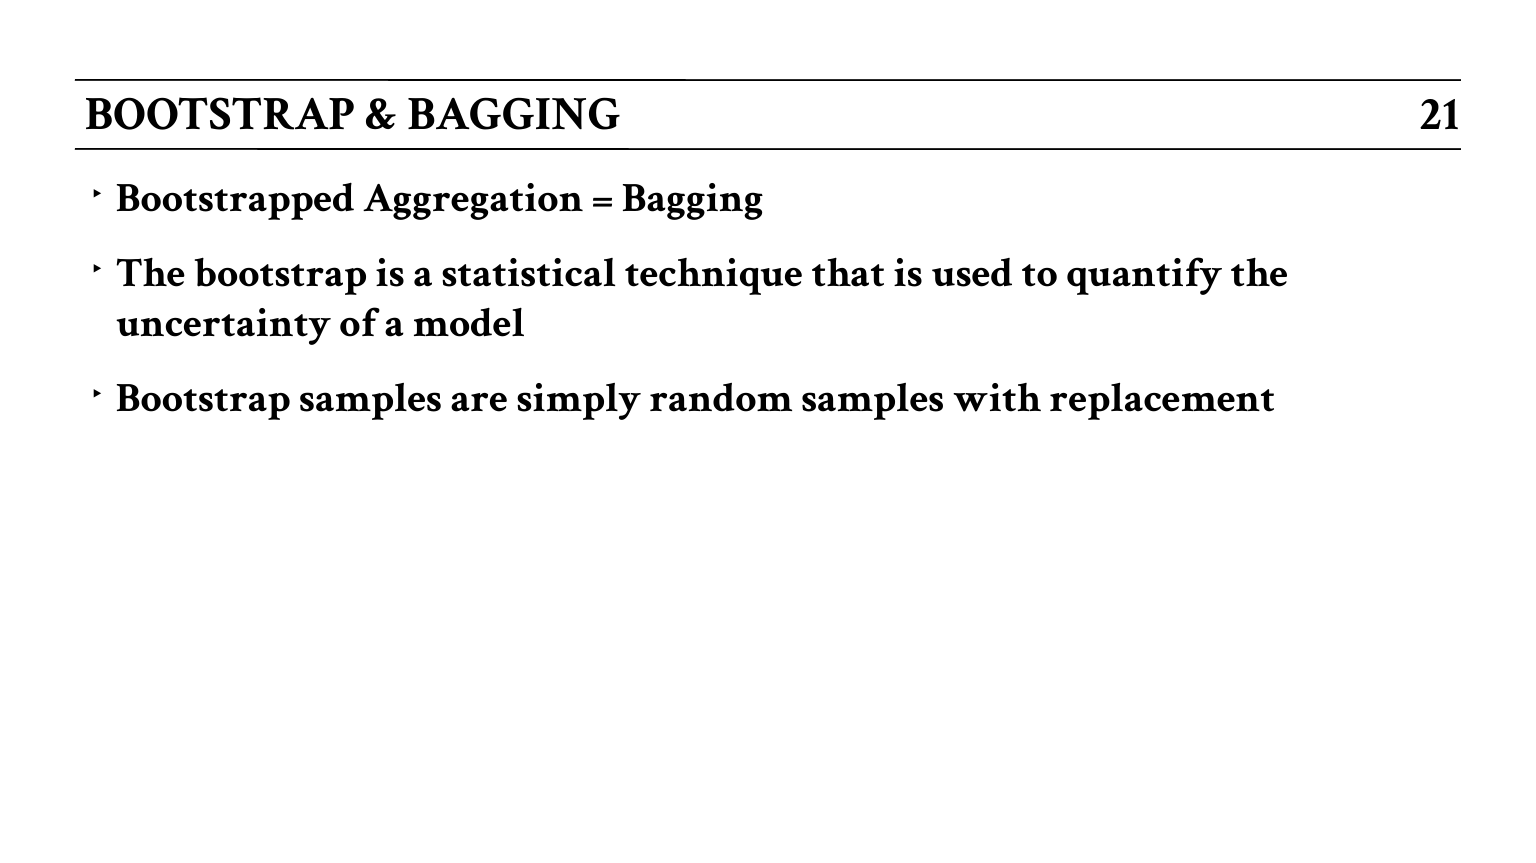

# BOOTSTRAP & BAGGING
21

Bootstrapped Aggregation = Bagging
The bootstrap is a statistical technique that is used to quantify the uncertainty of a model
Bootstrap samples are simply random samples with replacement